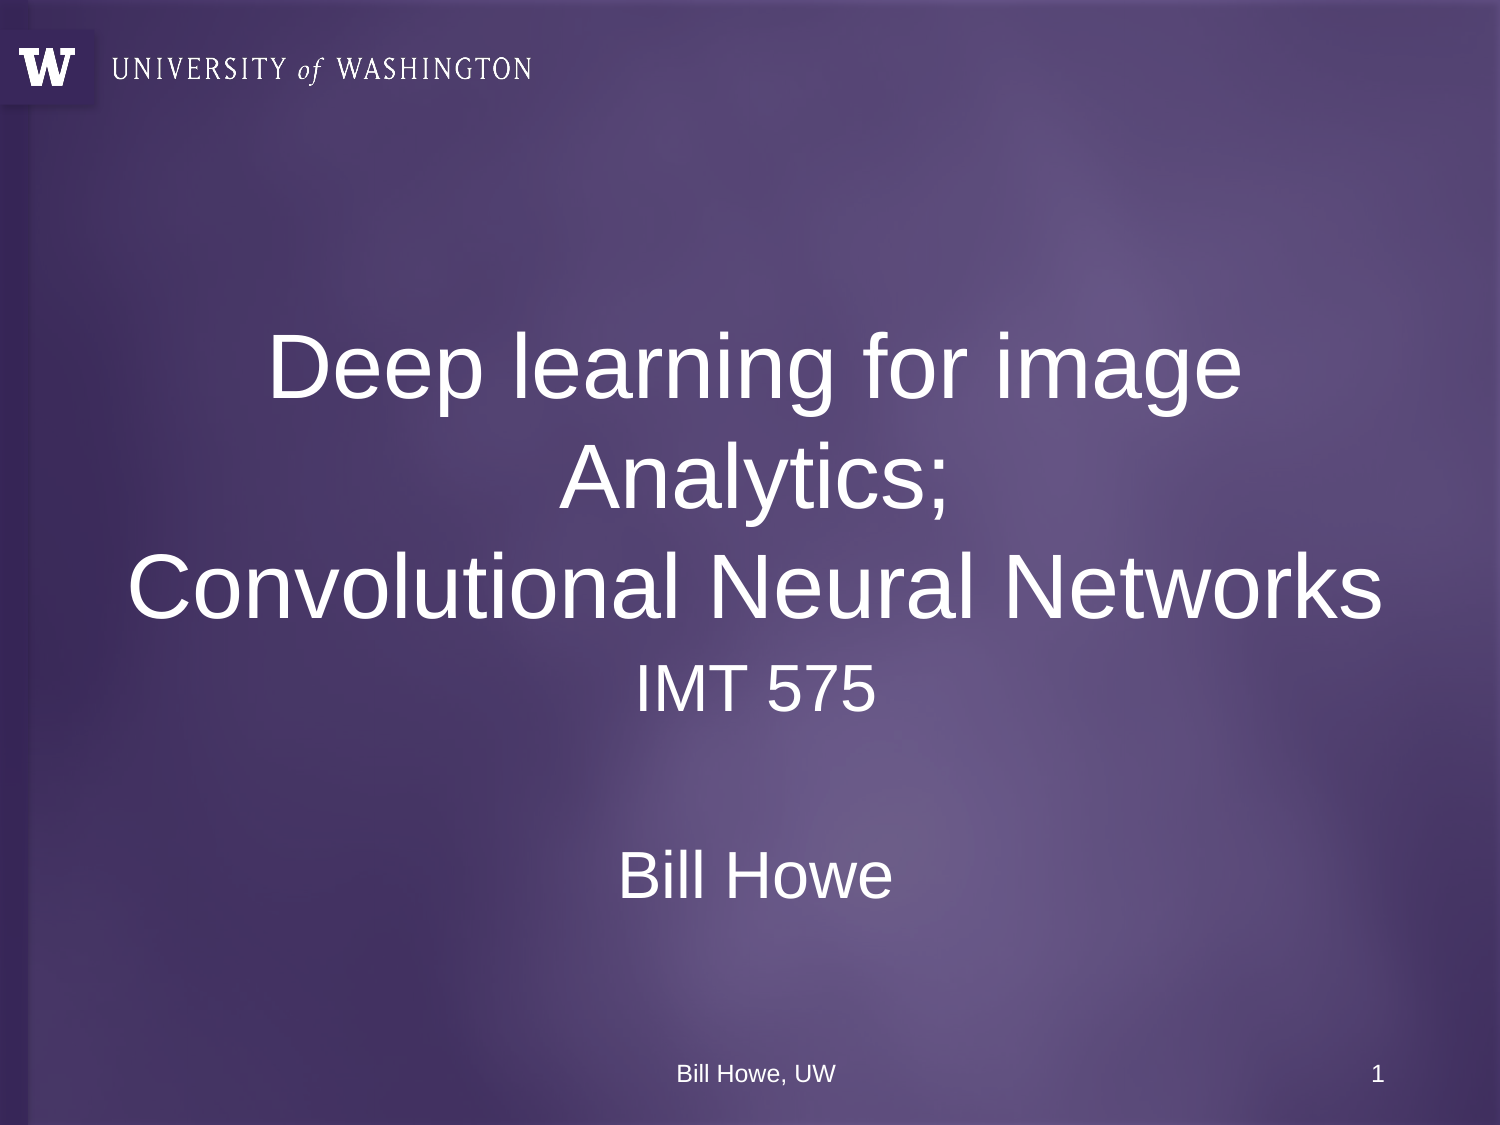

# Deep learning for image Analytics; Convolutional Neural Networks
IMT 575

Bill Howe
Bill Howe, UW
1